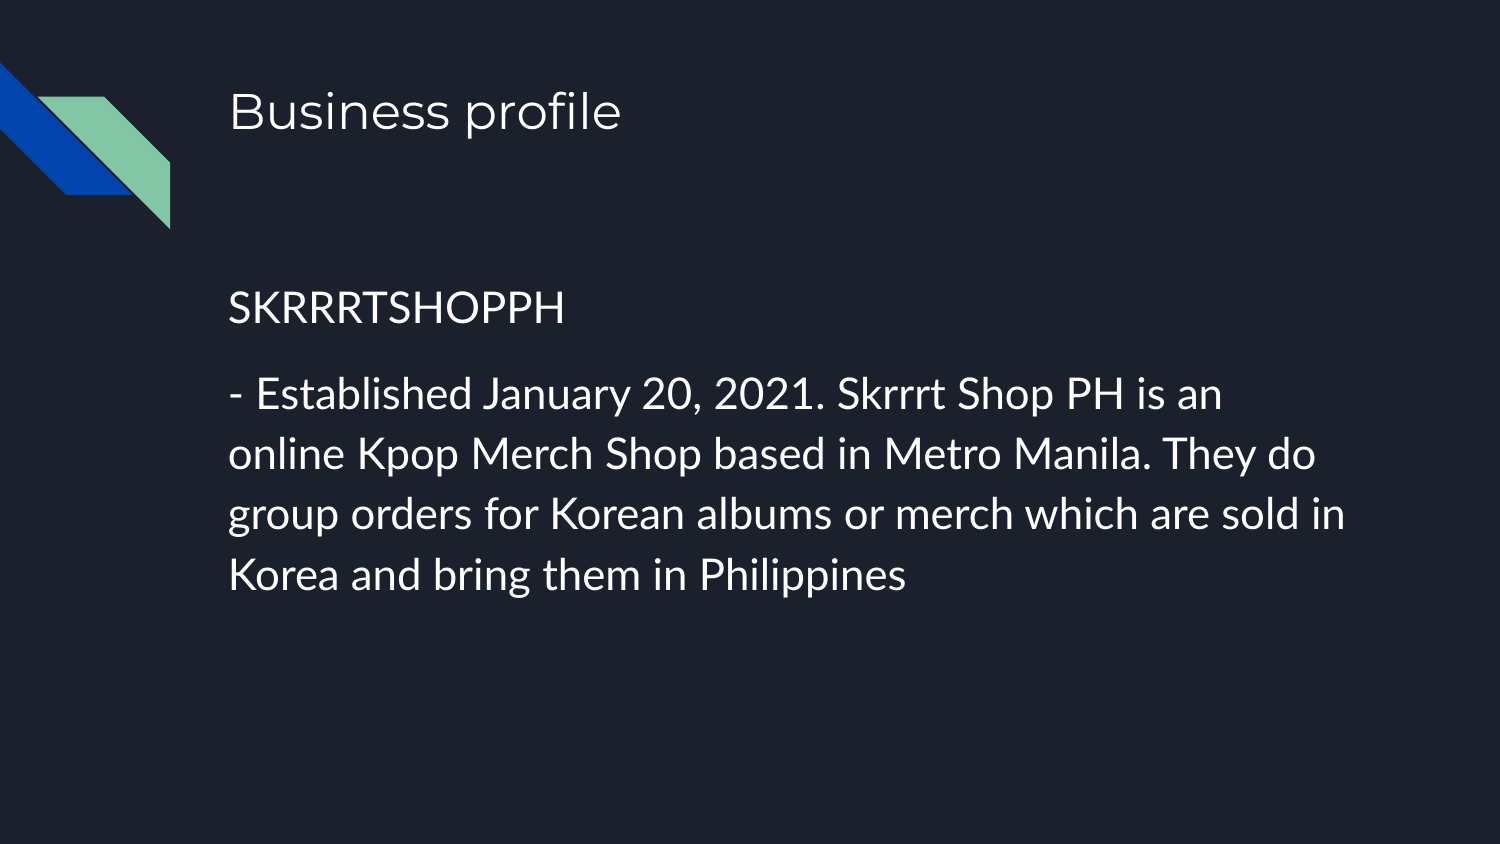

# Business profile
SKRRRTSHOPPH
- Established January 20, 2021. Skrrrt Shop PH is an online Kpop Merch Shop based in Metro Manila. They do group orders for Korean albums or merch which are sold in Korea and bring them in Philippines